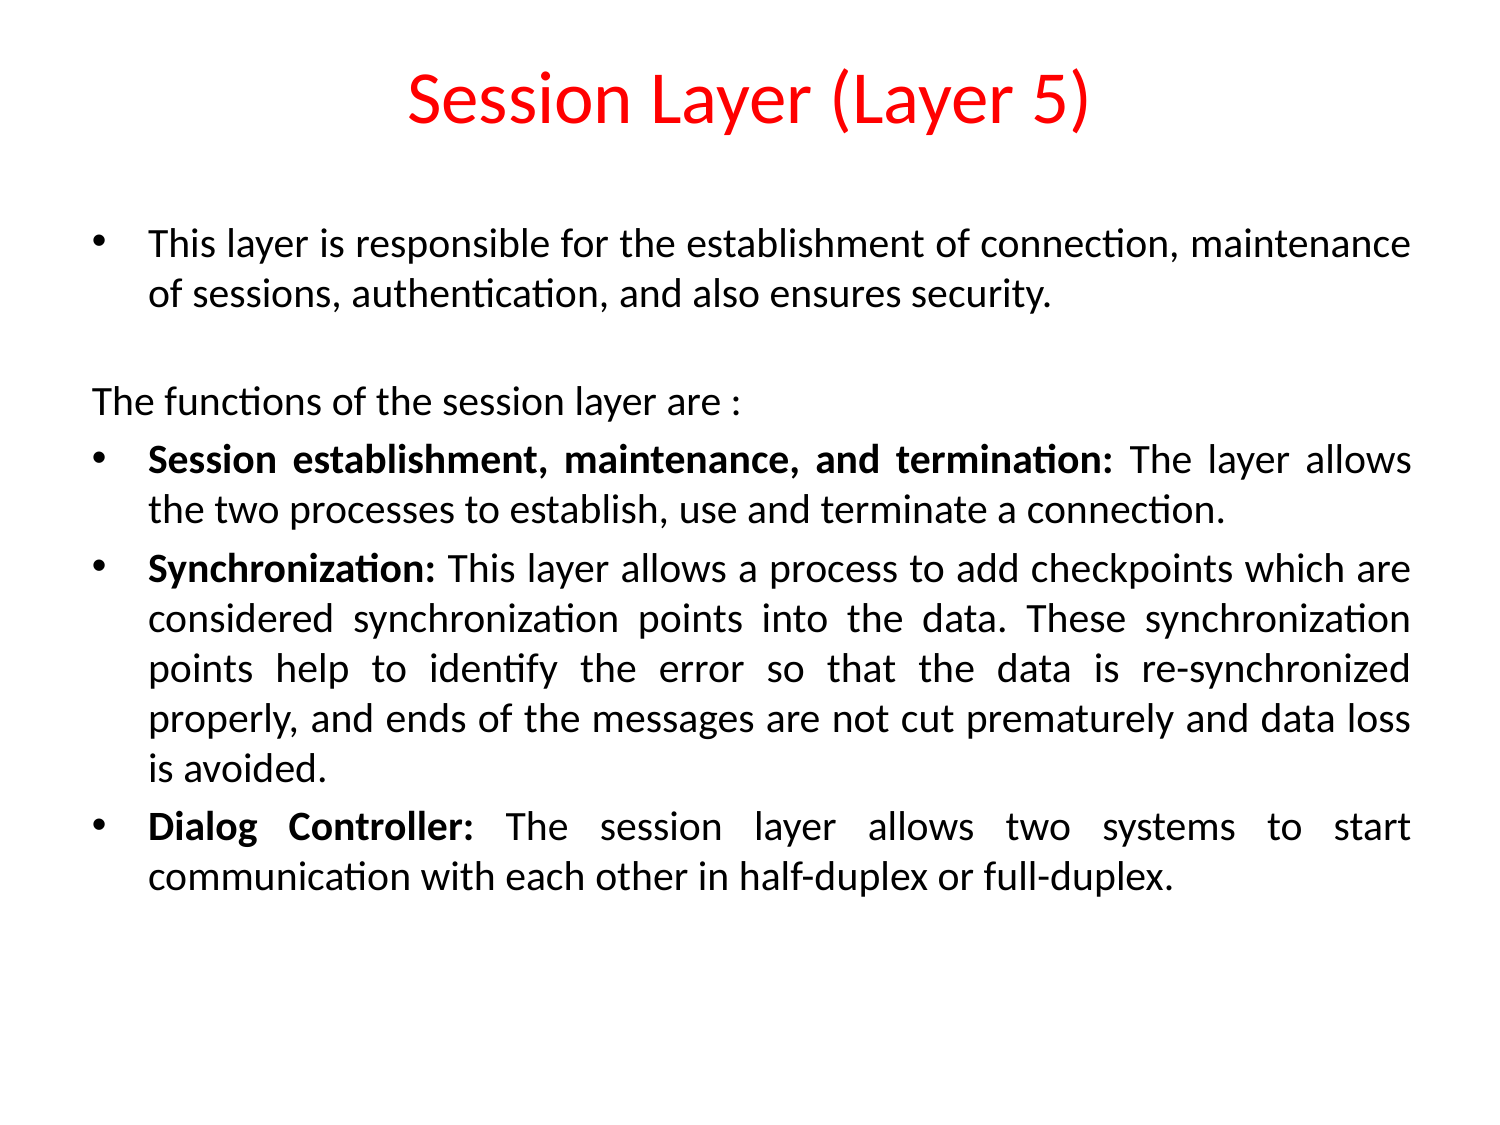

# Session Layer (Layer 5)
This layer is responsible for the establishment of connection, maintenance of sessions, authentication, and also ensures security.
 
The functions of the session layer are :
Session establishment, maintenance, and termination: The layer allows the two processes to establish, use and terminate a connection.
Synchronization: This layer allows a process to add checkpoints which are considered synchronization points into the data. These synchronization points help to identify the error so that the data is re-synchronized properly, and ends of the messages are not cut prematurely and data loss is avoided.
Dialog Controller: The session layer allows two systems to start communication with each other in half-duplex or full-duplex.